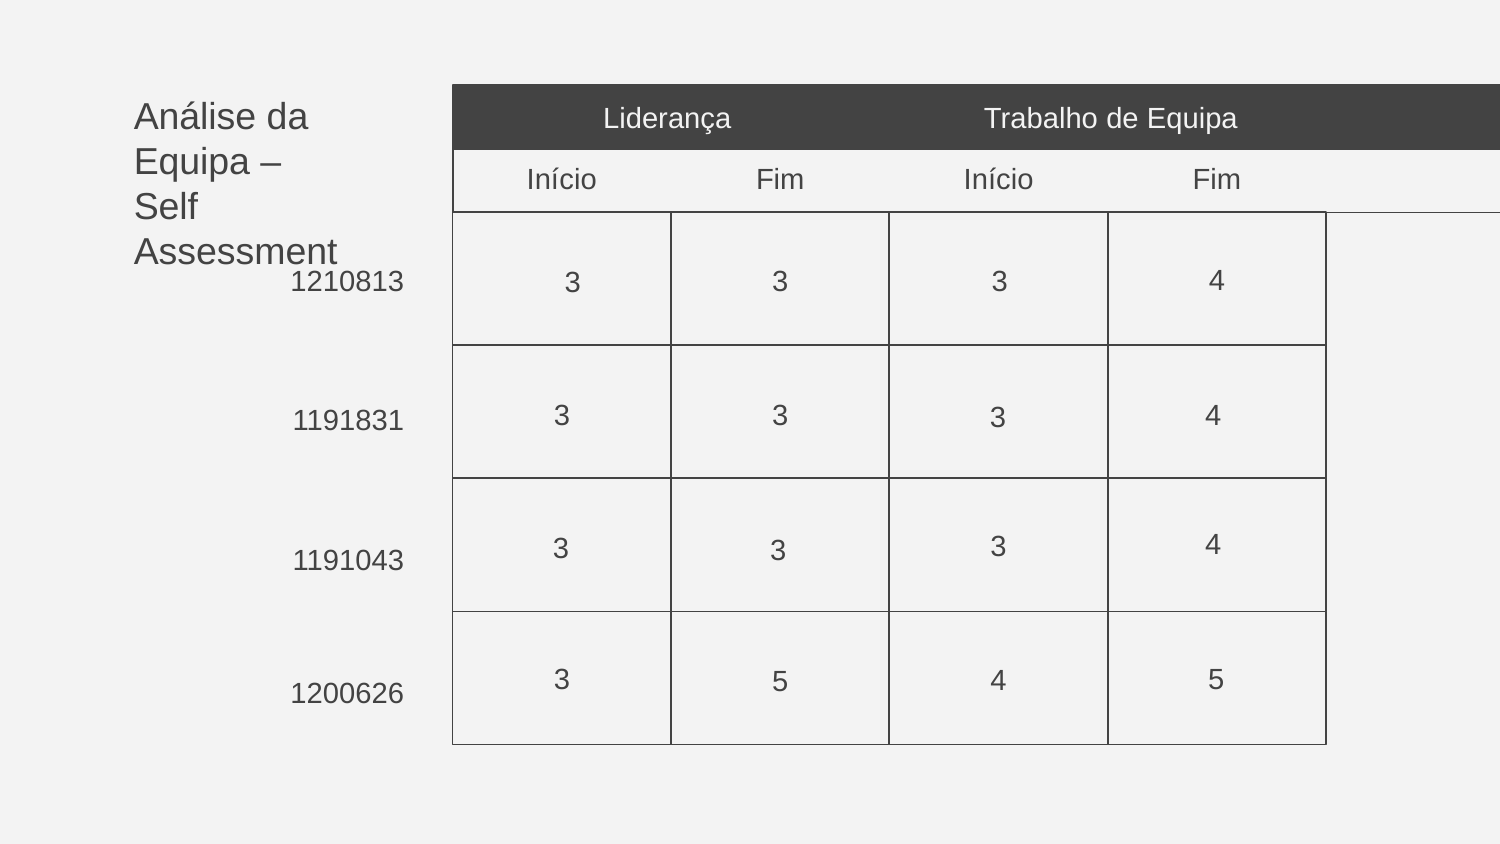

# Análise da Equipa – Self Assessment

Liderança

Trabalho de Equipa

Início

Fim

Início

Fim

3
3
4
1210813
3

3
4
3
3
1191831
4

3
3
3
1191043
3

5
5
4
1200626